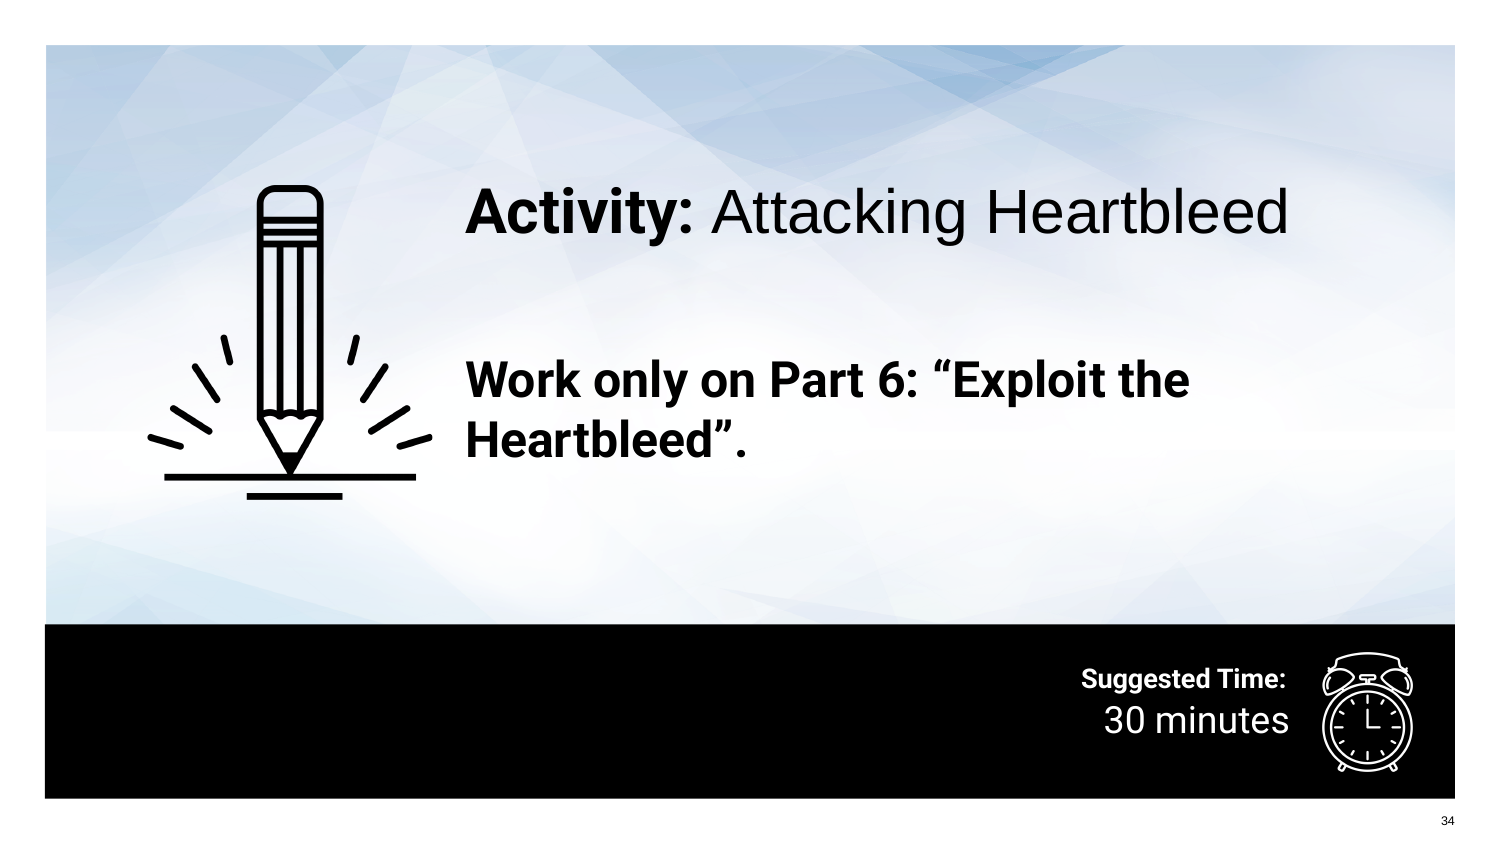

Activity: Attacking Heartbleed

Work only on Part 6: “Exploit the Heartbleed”.
# 30 minutes

34